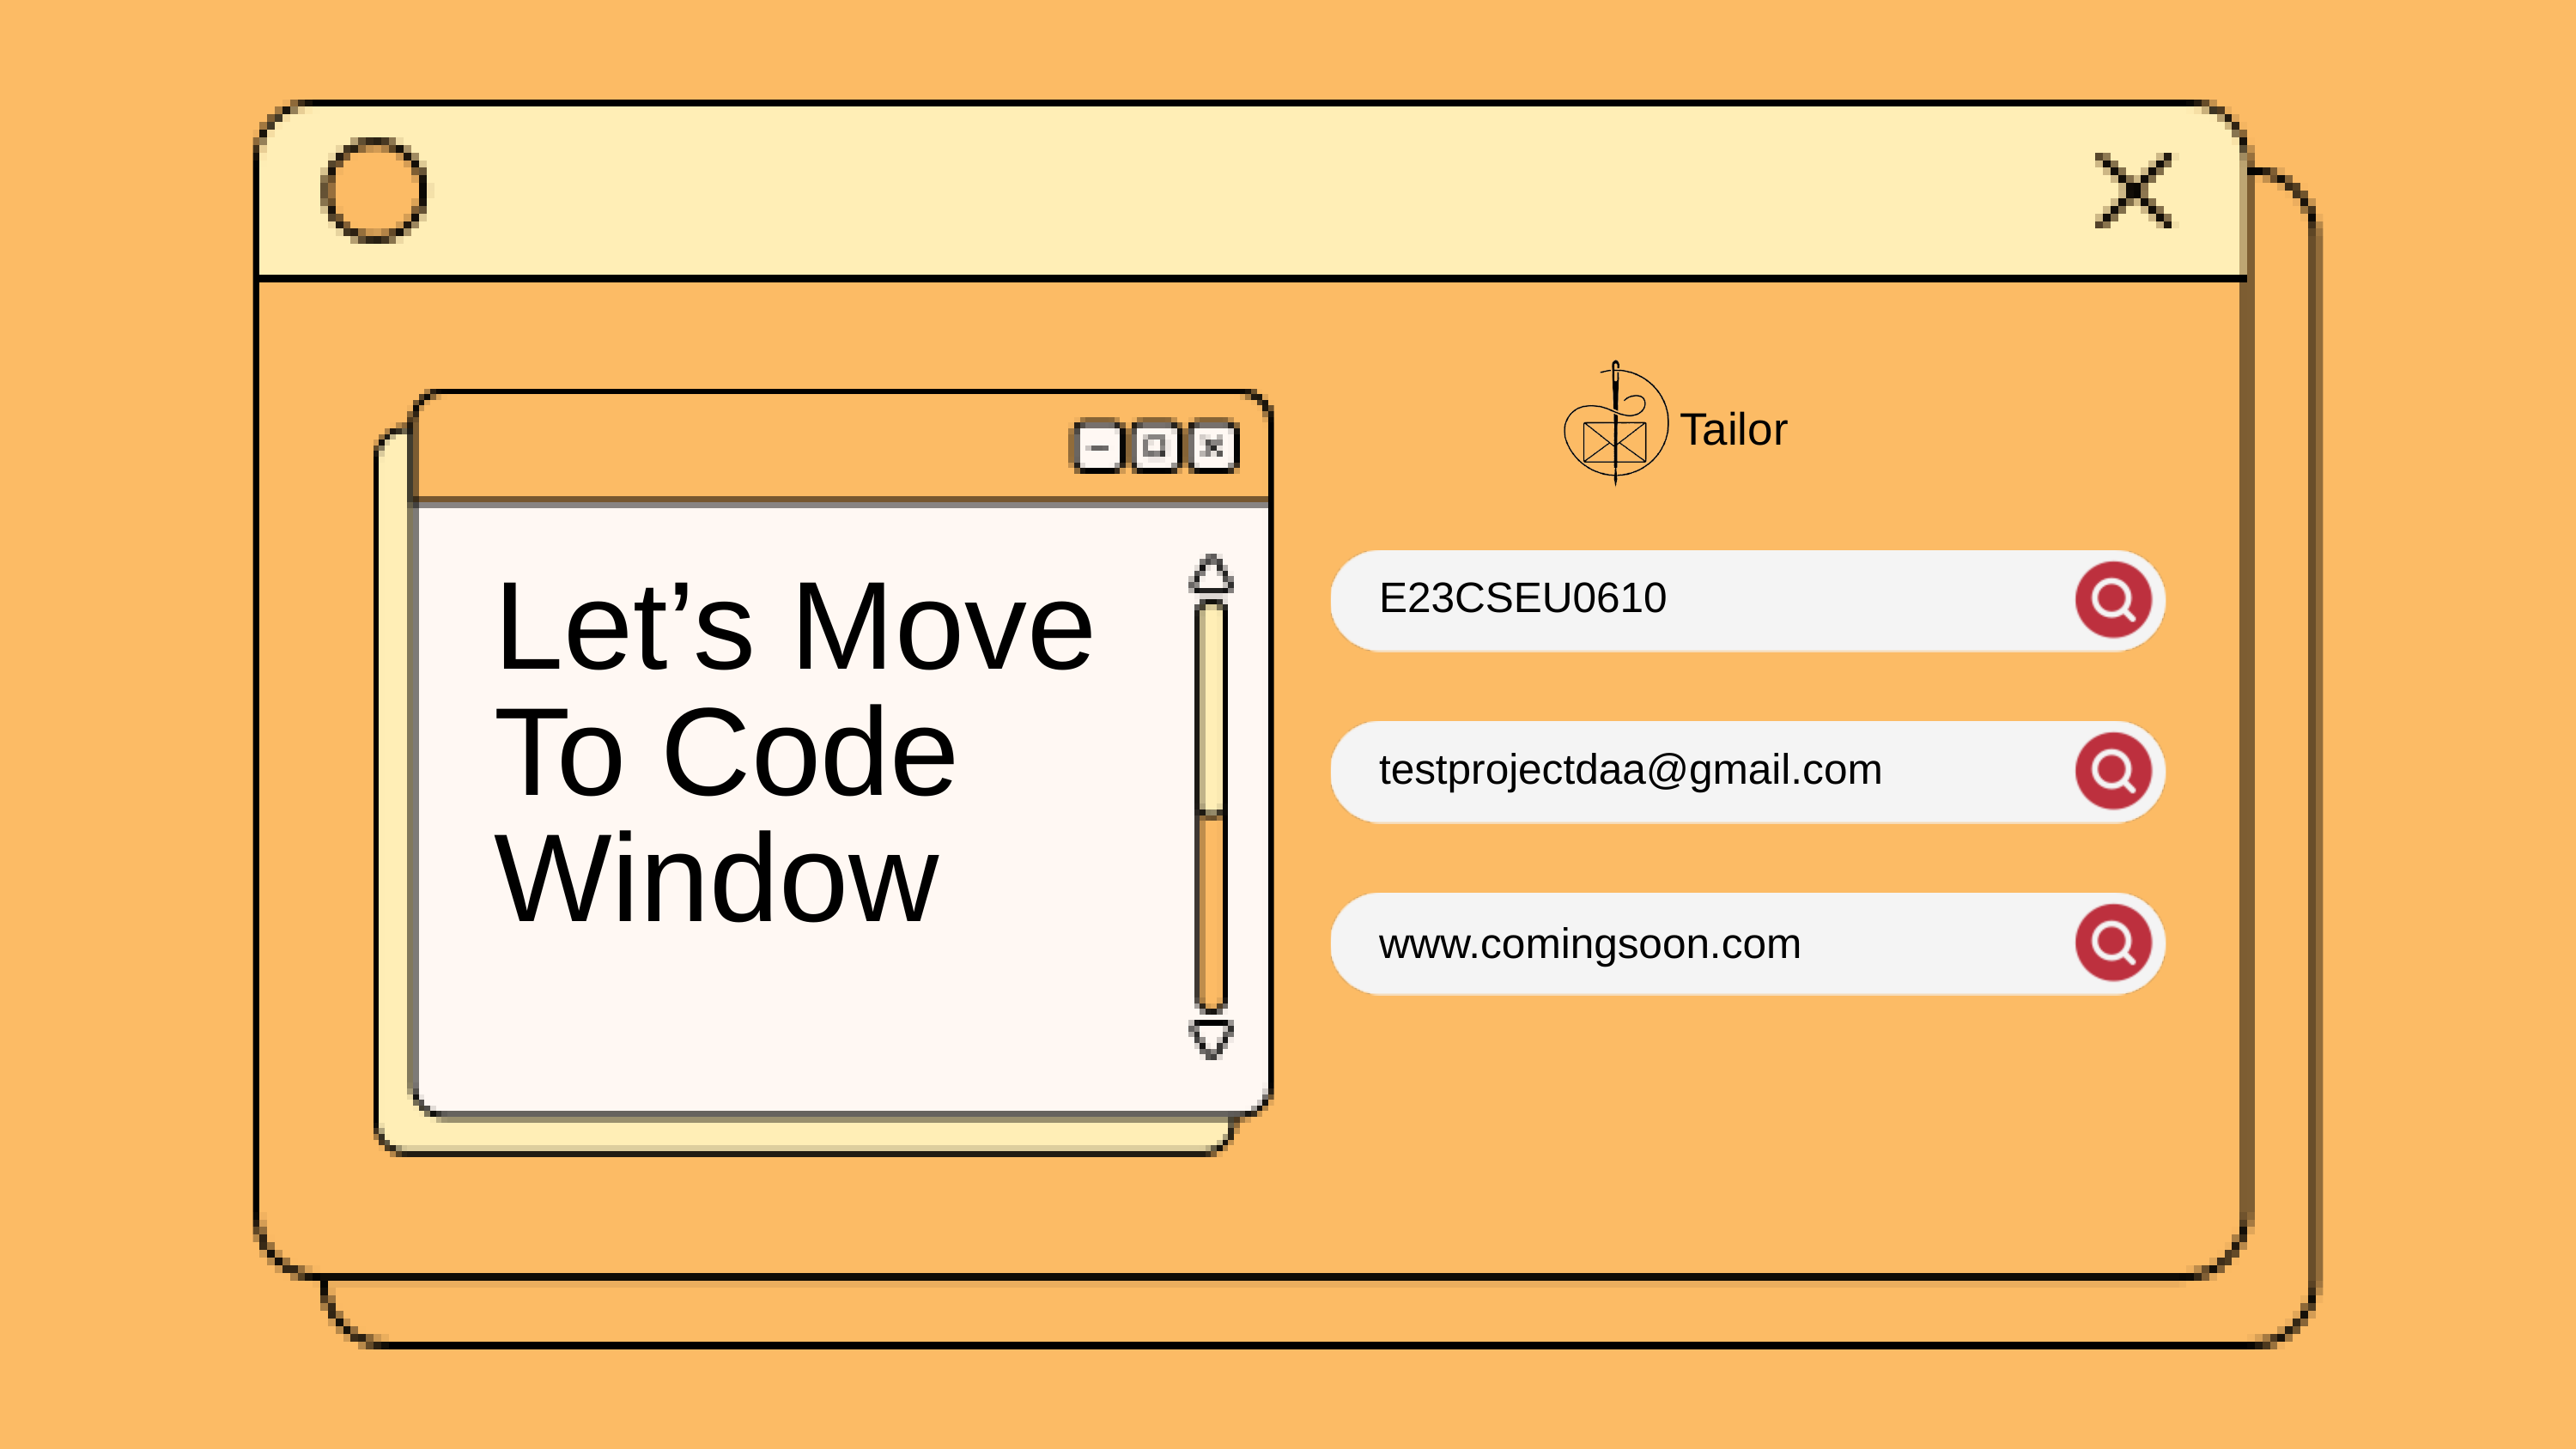

Tailor

Let’s Move To Code Window
E23CSEU0610

testprojectdaa@gmail.com

www.comingsoon.com